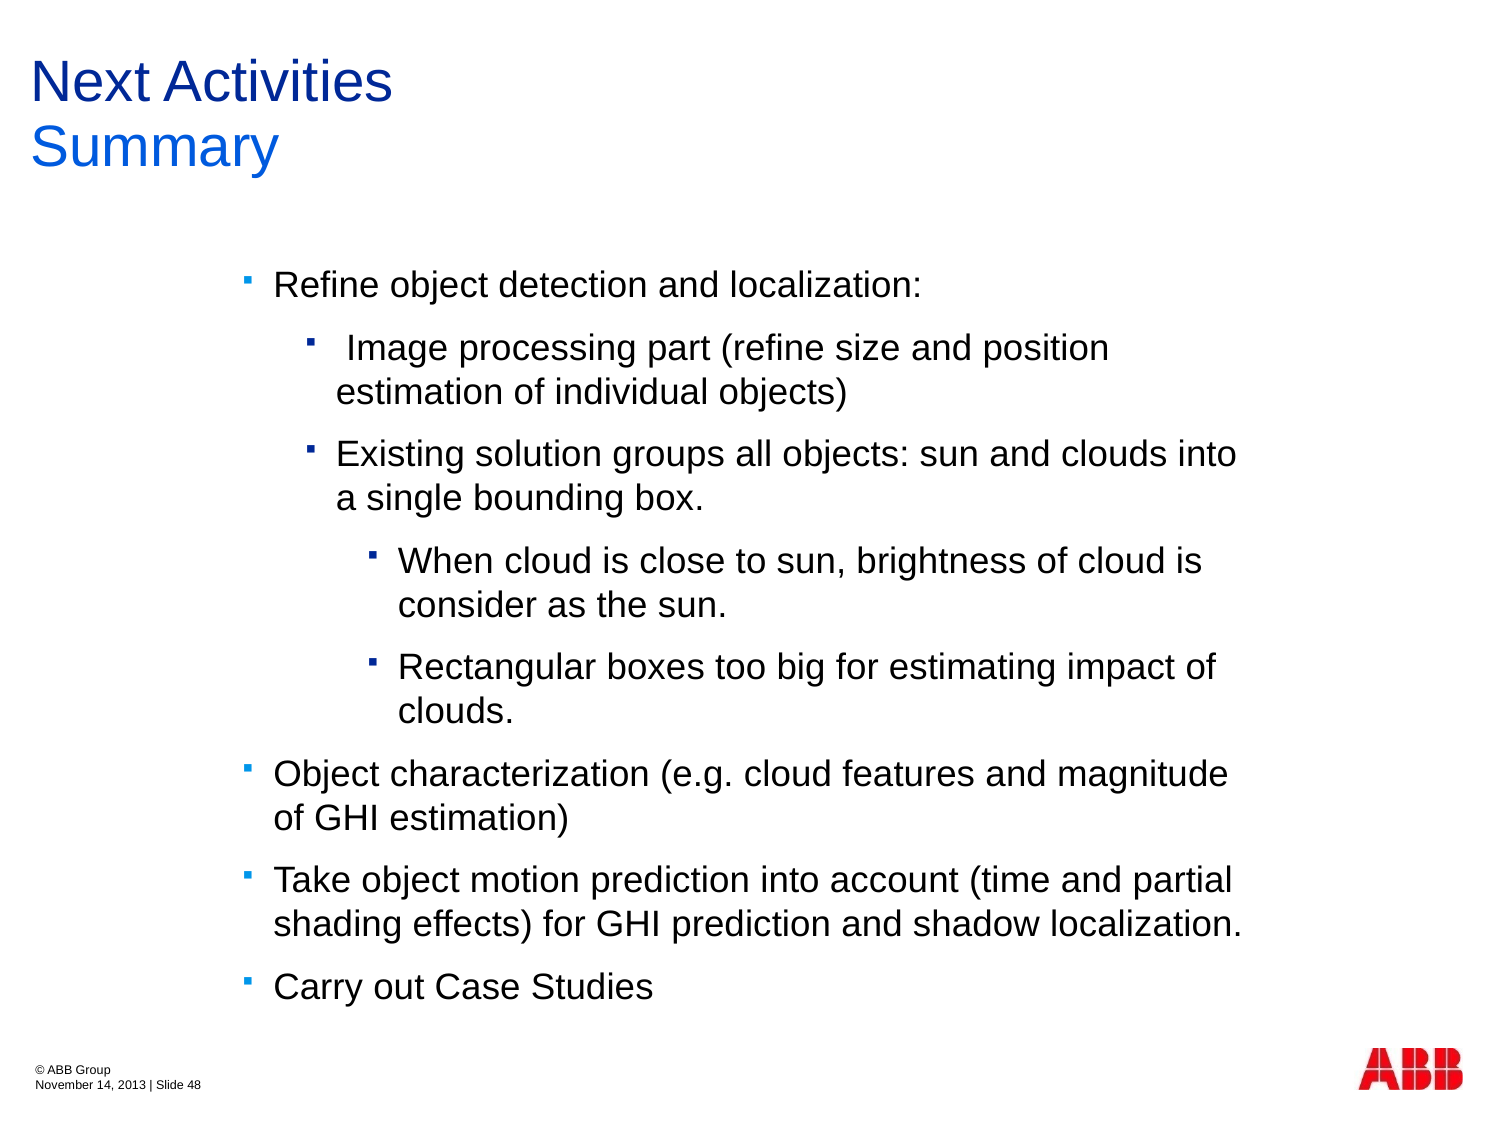

# Next Activities
Summary

Refine object detection and localization:
 Image processing part (refine size and position estimation of individual objects)
Existing solution groups all objects: sun and clouds into a single bounding box.
When cloud is close to sun, brightness of cloud is consider as the sun.
Rectangular boxes too big for estimating impact of clouds.
Object characterization (e.g. cloud features and magnitude  of GHI estimation)
Take object motion prediction into account (time and partial shading effects) for GHI prediction and shadow localization.
Carry out Case Studies